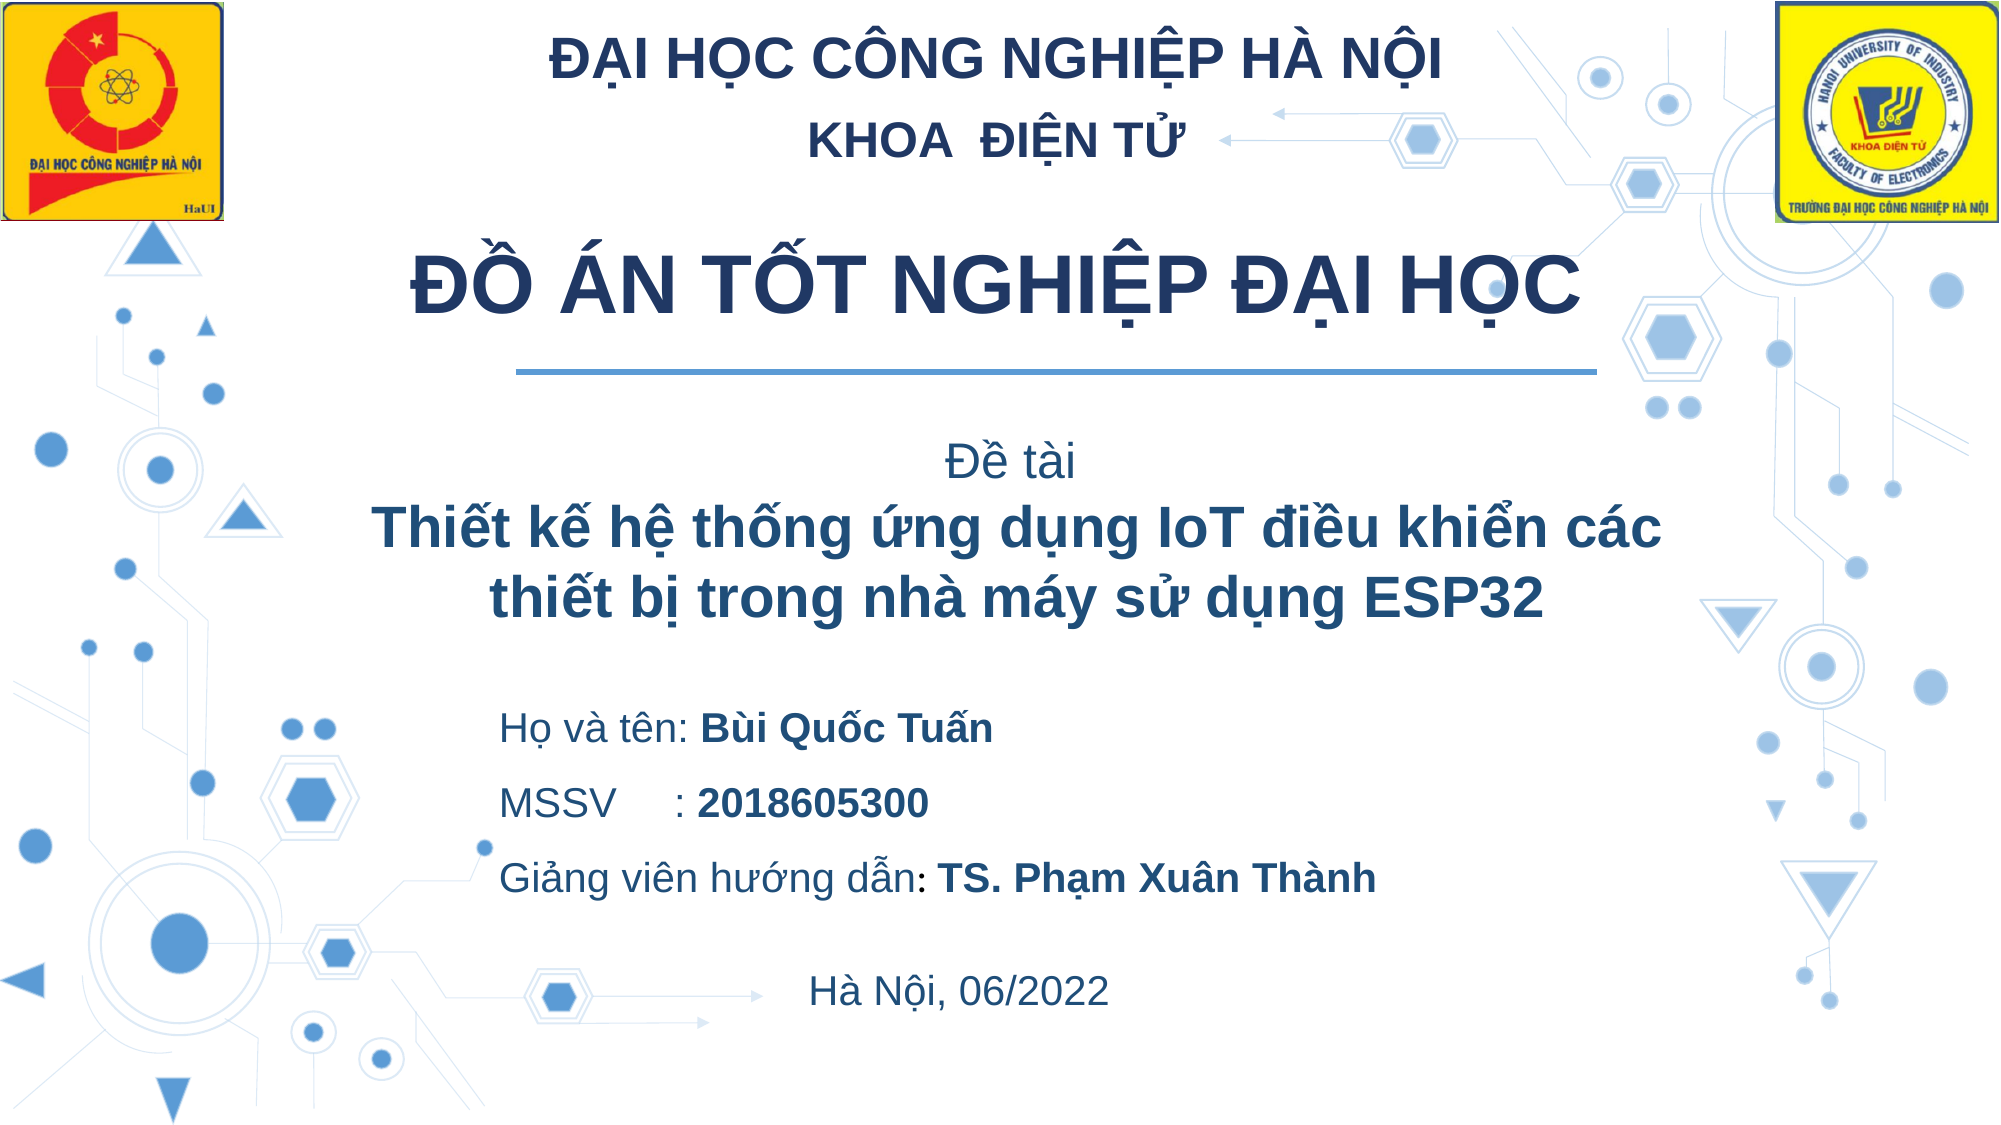

ĐẠI HỌC CÔNG NGHIỆP HÀ NỘI
KHOA  ĐIỆN TỬ
ĐỒ ÁN TỐT NGHIỆP ĐẠI HỌC
Đề tài
Thiết kế hệ thống ứng dụng IoT điều khiển các thiết bị trong nhà máy sử dụng ESP32
Họ và tên: Bùi Quốc Tuấn
MSSV     : 2018605300
Giảng viên hướng dẫn: TS. Phạm Xuân Thành
Hà Nội, 06/2022